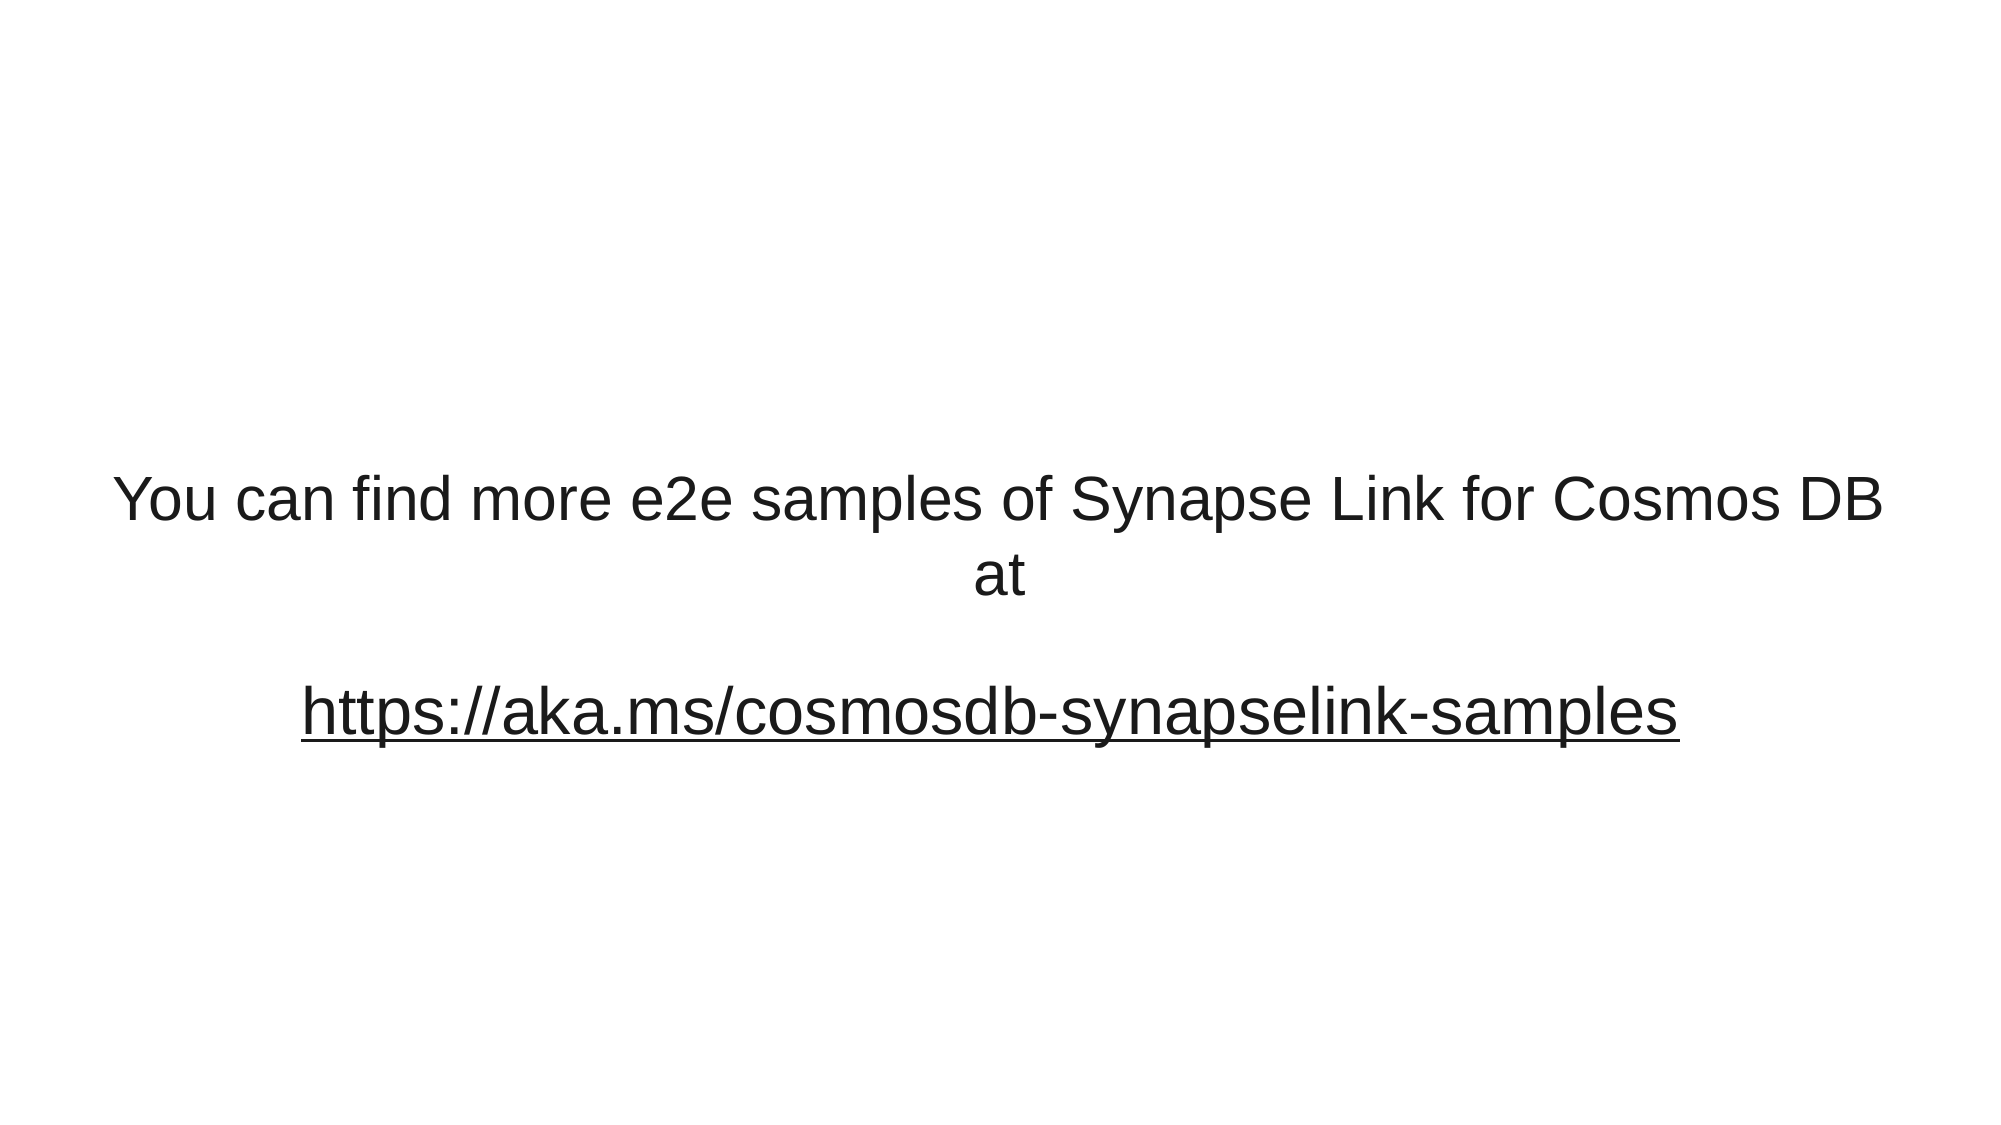

You can find more e2e samples of Synapse Link for Cosmos DB at

https://aka.ms/cosmosdb-synapselink-samples